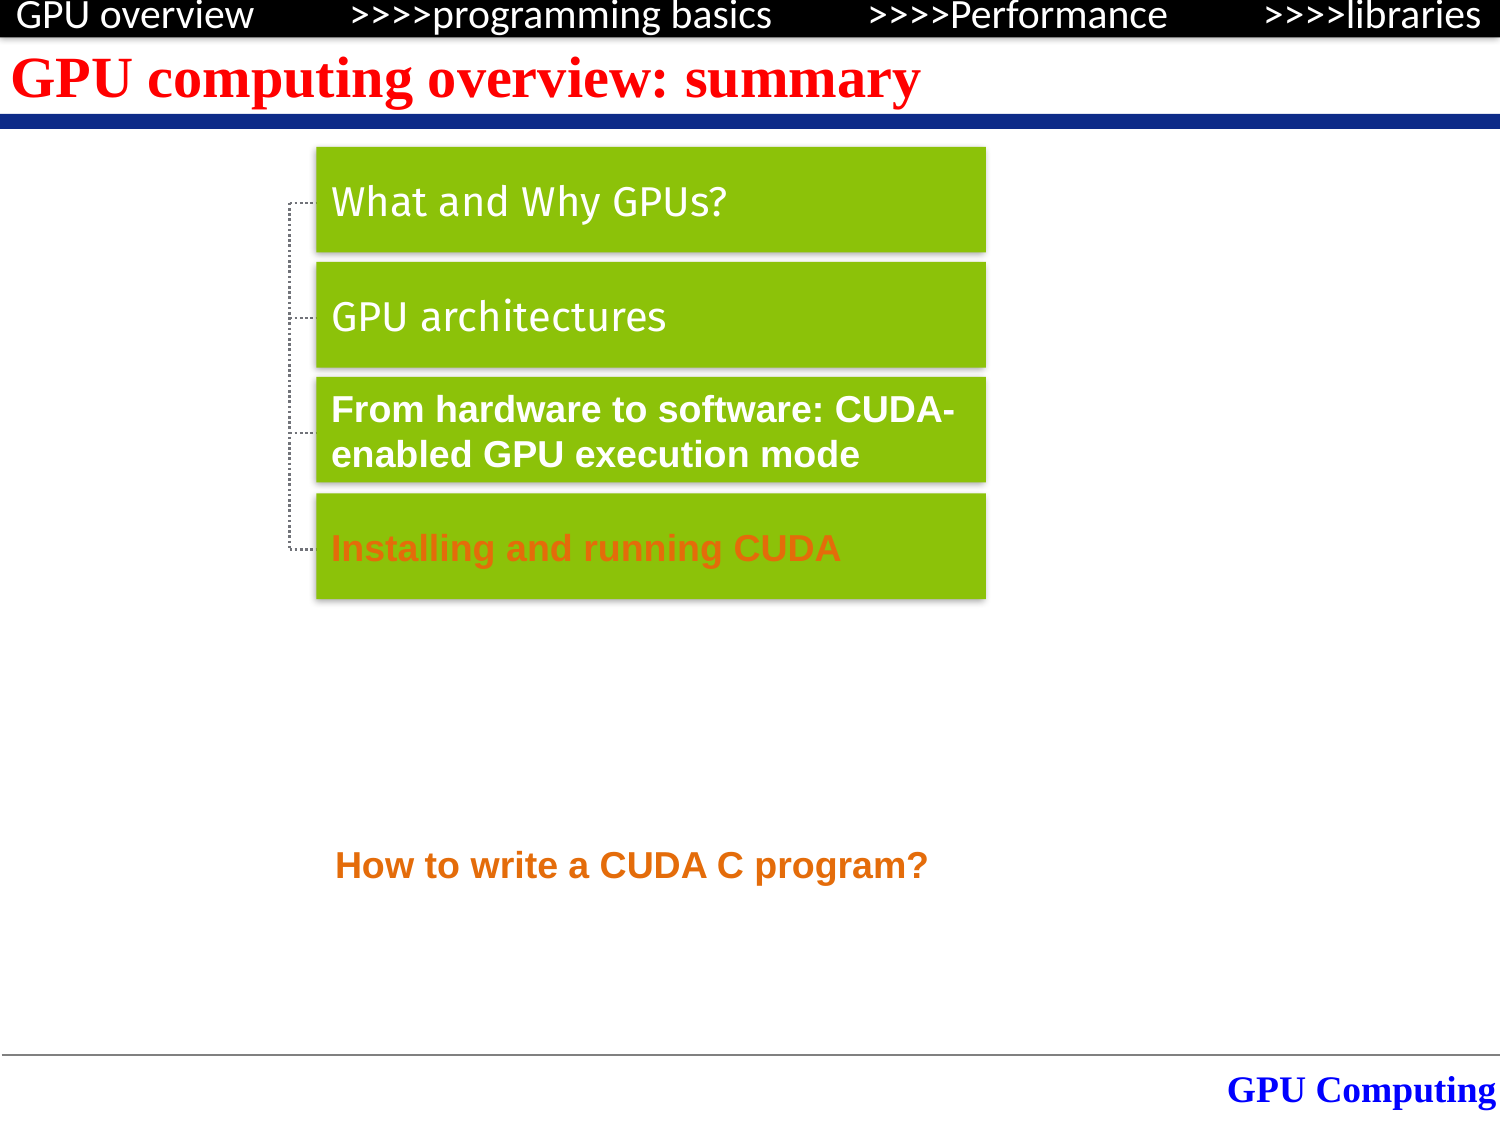

GPU computing overview: summary
What and Why GPUs?
GPU architectures
From hardware to software: CUDA-enabled GPU execution mode
Installing and running CUDA
How to write a CUDA C program?